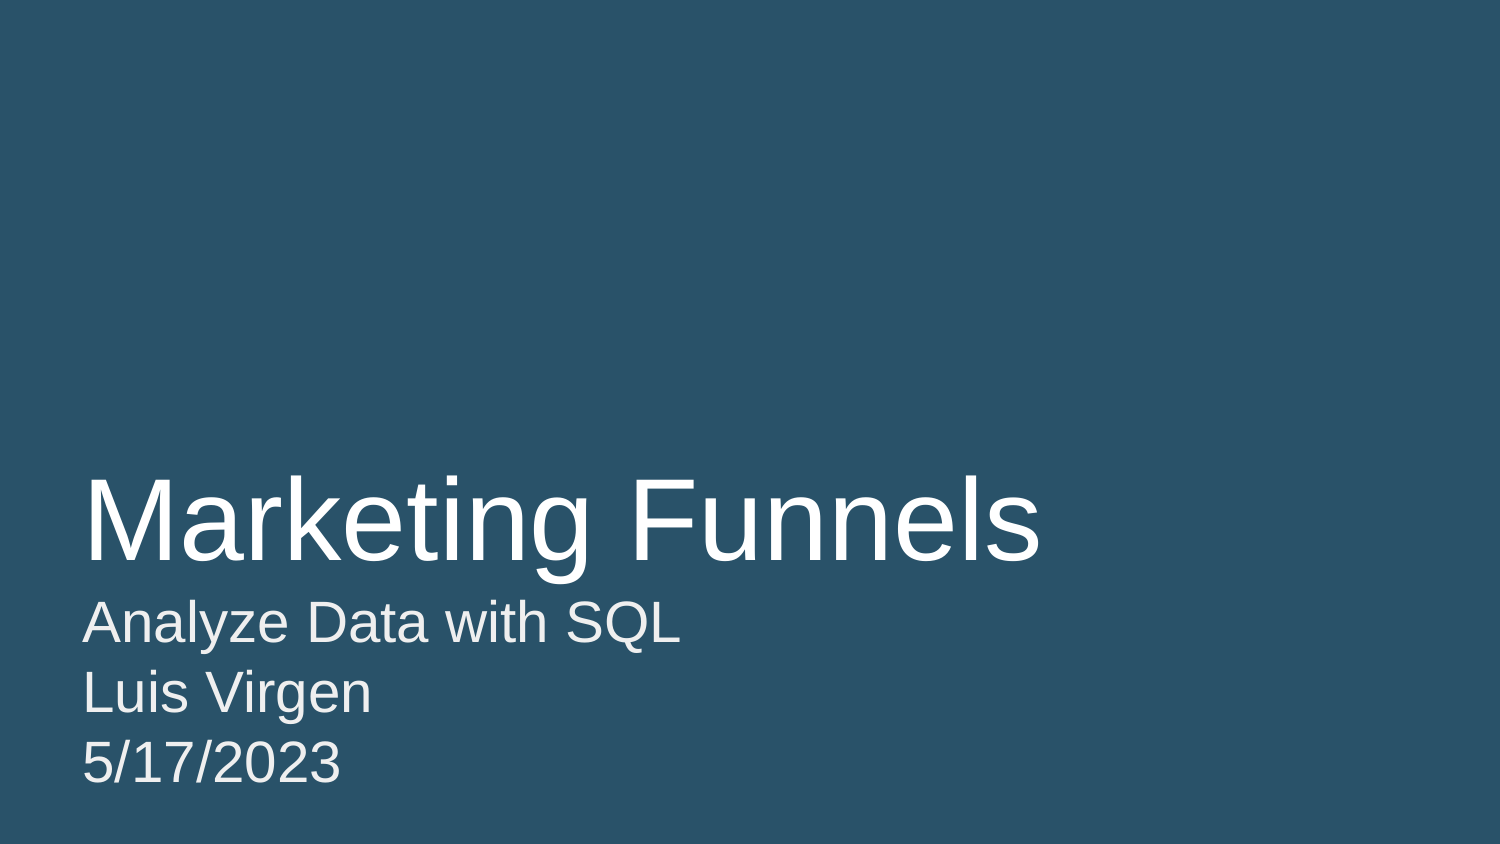

Marketing Funnels
Analyze Data with SQL
Luis Virgen
5/17/2023